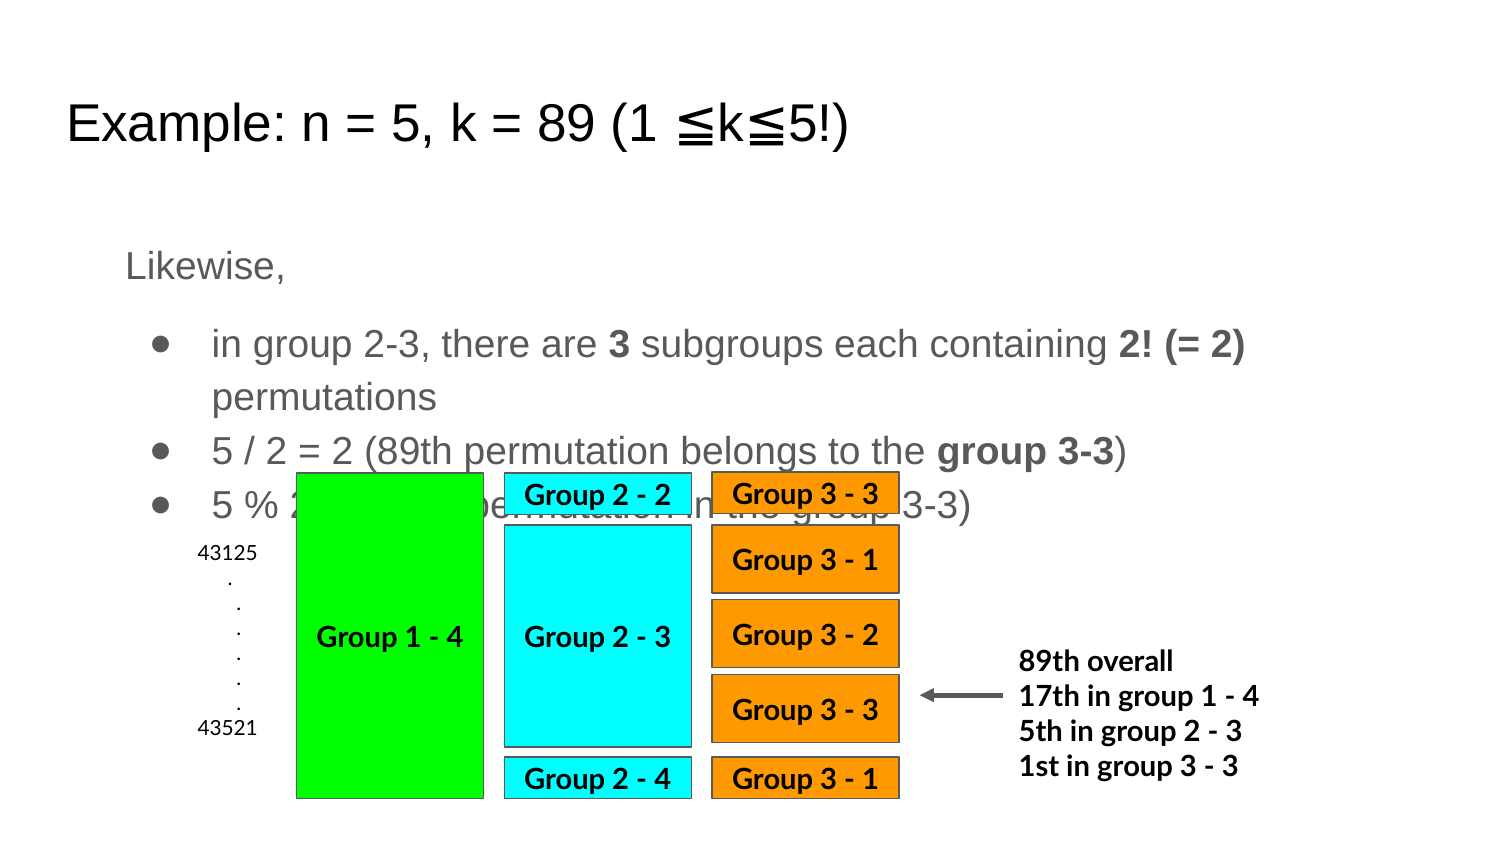

# Example: n = 5, k = 89 (1 ≦k≦5!)
Likewise,
in group 2-3, there are 3 subgroups each containing 2! (= 2) permutations
5 / 2 = 2 (89th permutation belongs to the group 3-3)
5 % 2 = 1 (1st permutation in the group 3-3)

Group 3 - 3
Group 2 - 2
Group 1 - 4
43125
 .
        .
        .
        .
        .
        .
43521
Group 3 - 1
Group 2 - 3
Group 3 - 2
89th overall
17th in group 1 - 4
5th in group 2 - 3
1st in group 3 - 3
Group 3 - 3
Group 3 - 1
Group 2 - 4